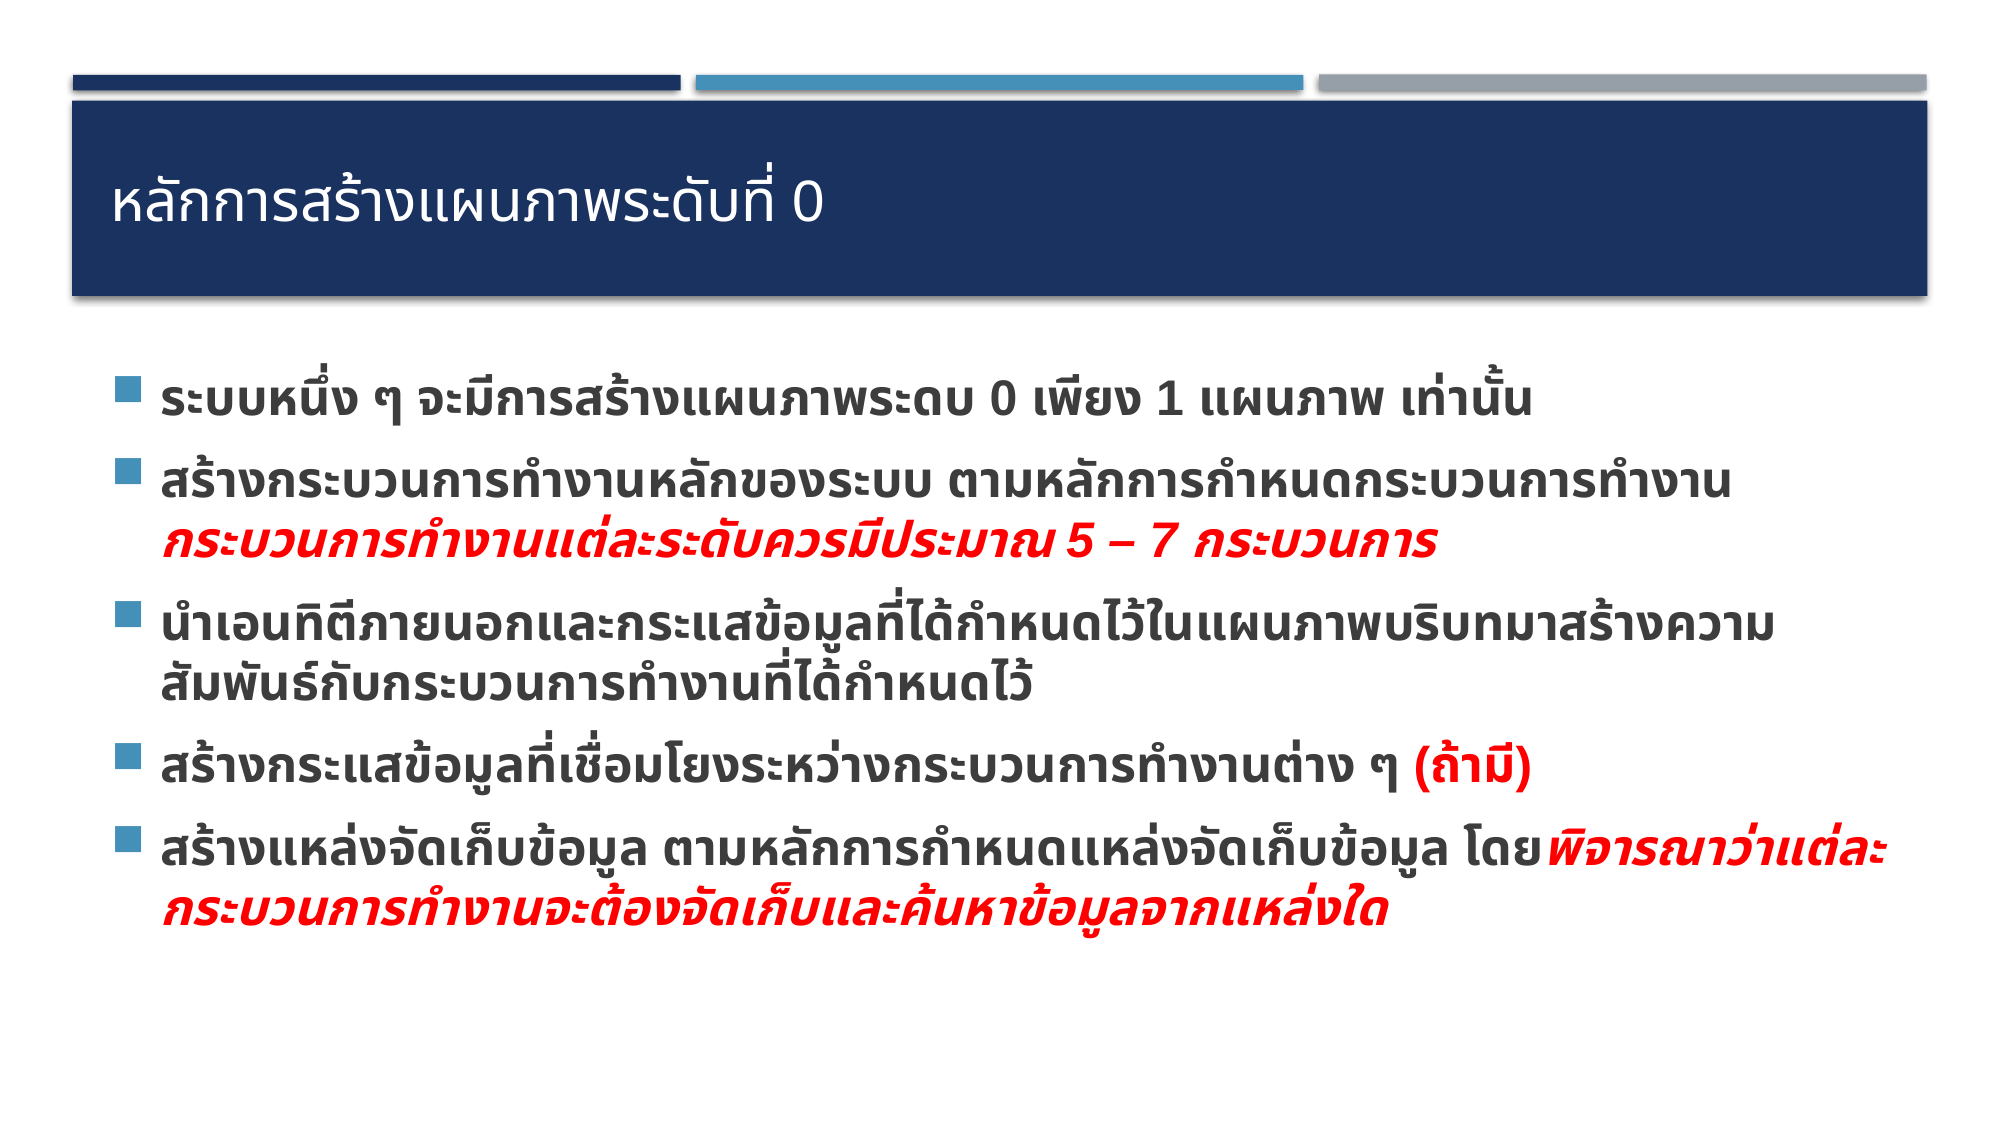

# หลักการสร้างแผนภาพระดับที่ 0
ระบบหนึ่ง ๆ จะมีการสร้างแผนภาพระดบ 0 เพียง 1 แผนภาพ เท่านั้น
สร้างกระบวนการทำงานหลักของระบบ ตามหลักการกำหนดกระบวนการทำงาน  กระบวนการทำงานแต่ละระดับควรมีประมาณ 5 – 7 กระบวนการ
นำเอนทิตีภายนอกและกระแสข้อมูลที่ได้กำหนดไว้ในแผนภาพบริบทมาสร้างความสัมพันธ์กับกระบวนการทำงานที่ได้กำหนดไว้
สร้างกระแสข้อมูลที่เชื่อมโยงระหว่างกระบวนการทำงานต่าง ๆ (ถ้ามี)
สร้างแหล่งจัดเก็บข้อมูล ตามหลักการกำหนดแหล่งจัดเก็บข้อมูล โดยพิจารณาว่าแต่ละกระบวนการทำงานจะต้องจัดเก็บและค้นหาข้อมูลจากแหล่งใด